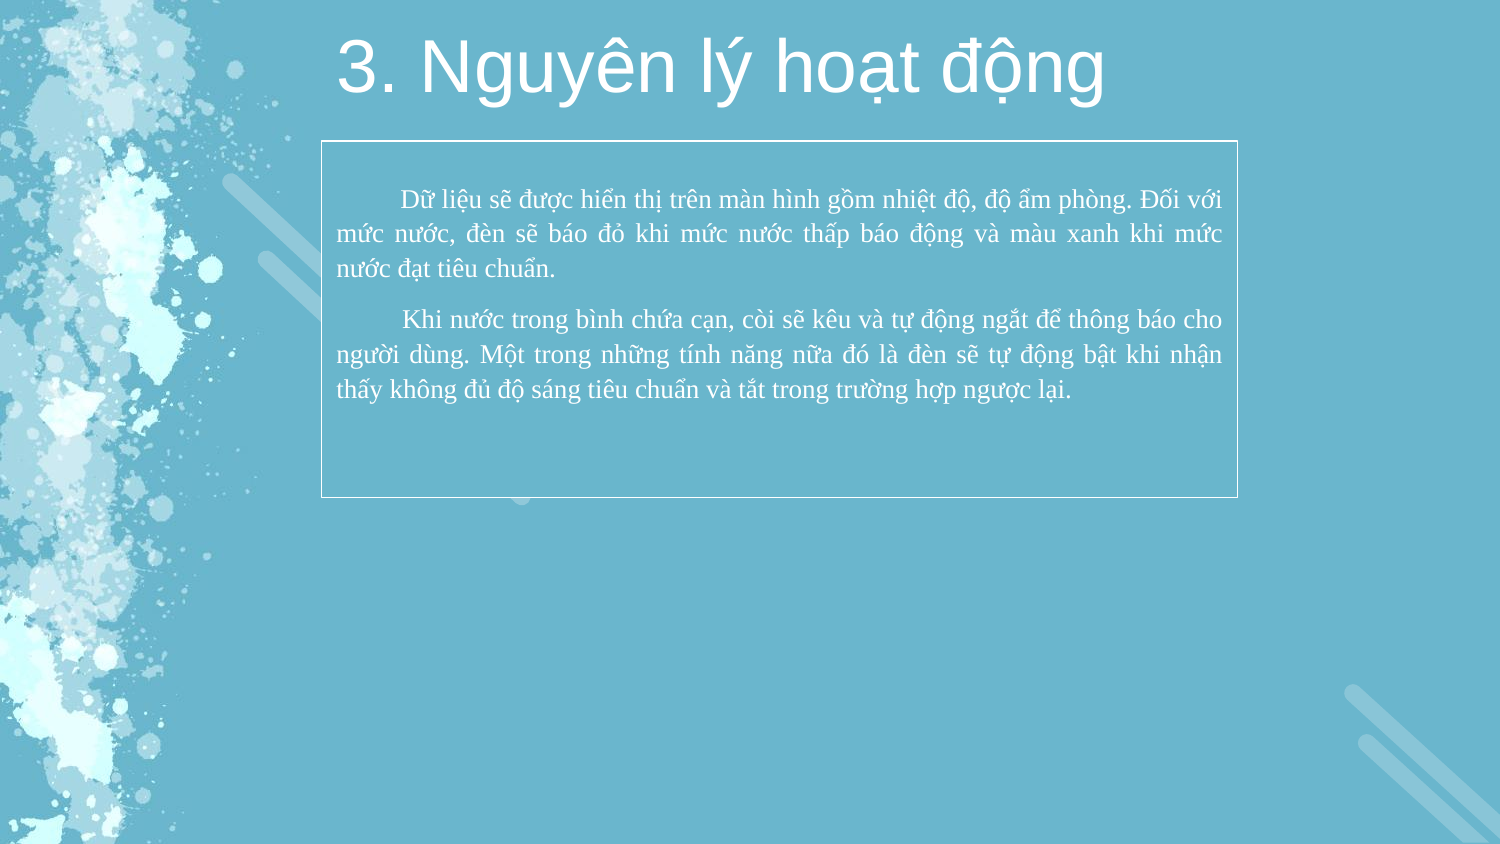

3. Nguyên lý hoạt động

         Dữ liệu sẽ được hiển thị trên màn hình gồm nhiệt độ, độ ẩm phòng. Đối với mức nước, đèn sẽ báo đỏ khi mức nước thấp báo động và màu xanh khi mức nước đạt tiêu chuẩn.
         Khi nước trong bình chứa cạn, còi sẽ kêu và tự động ngắt để thông báo cho người dùng. Một trong những tính năng nữa đó là đèn sẽ tự động bật khi nhận thấy không đủ độ sáng tiêu chuẩn và tắt trong trường hợp ngược lại.